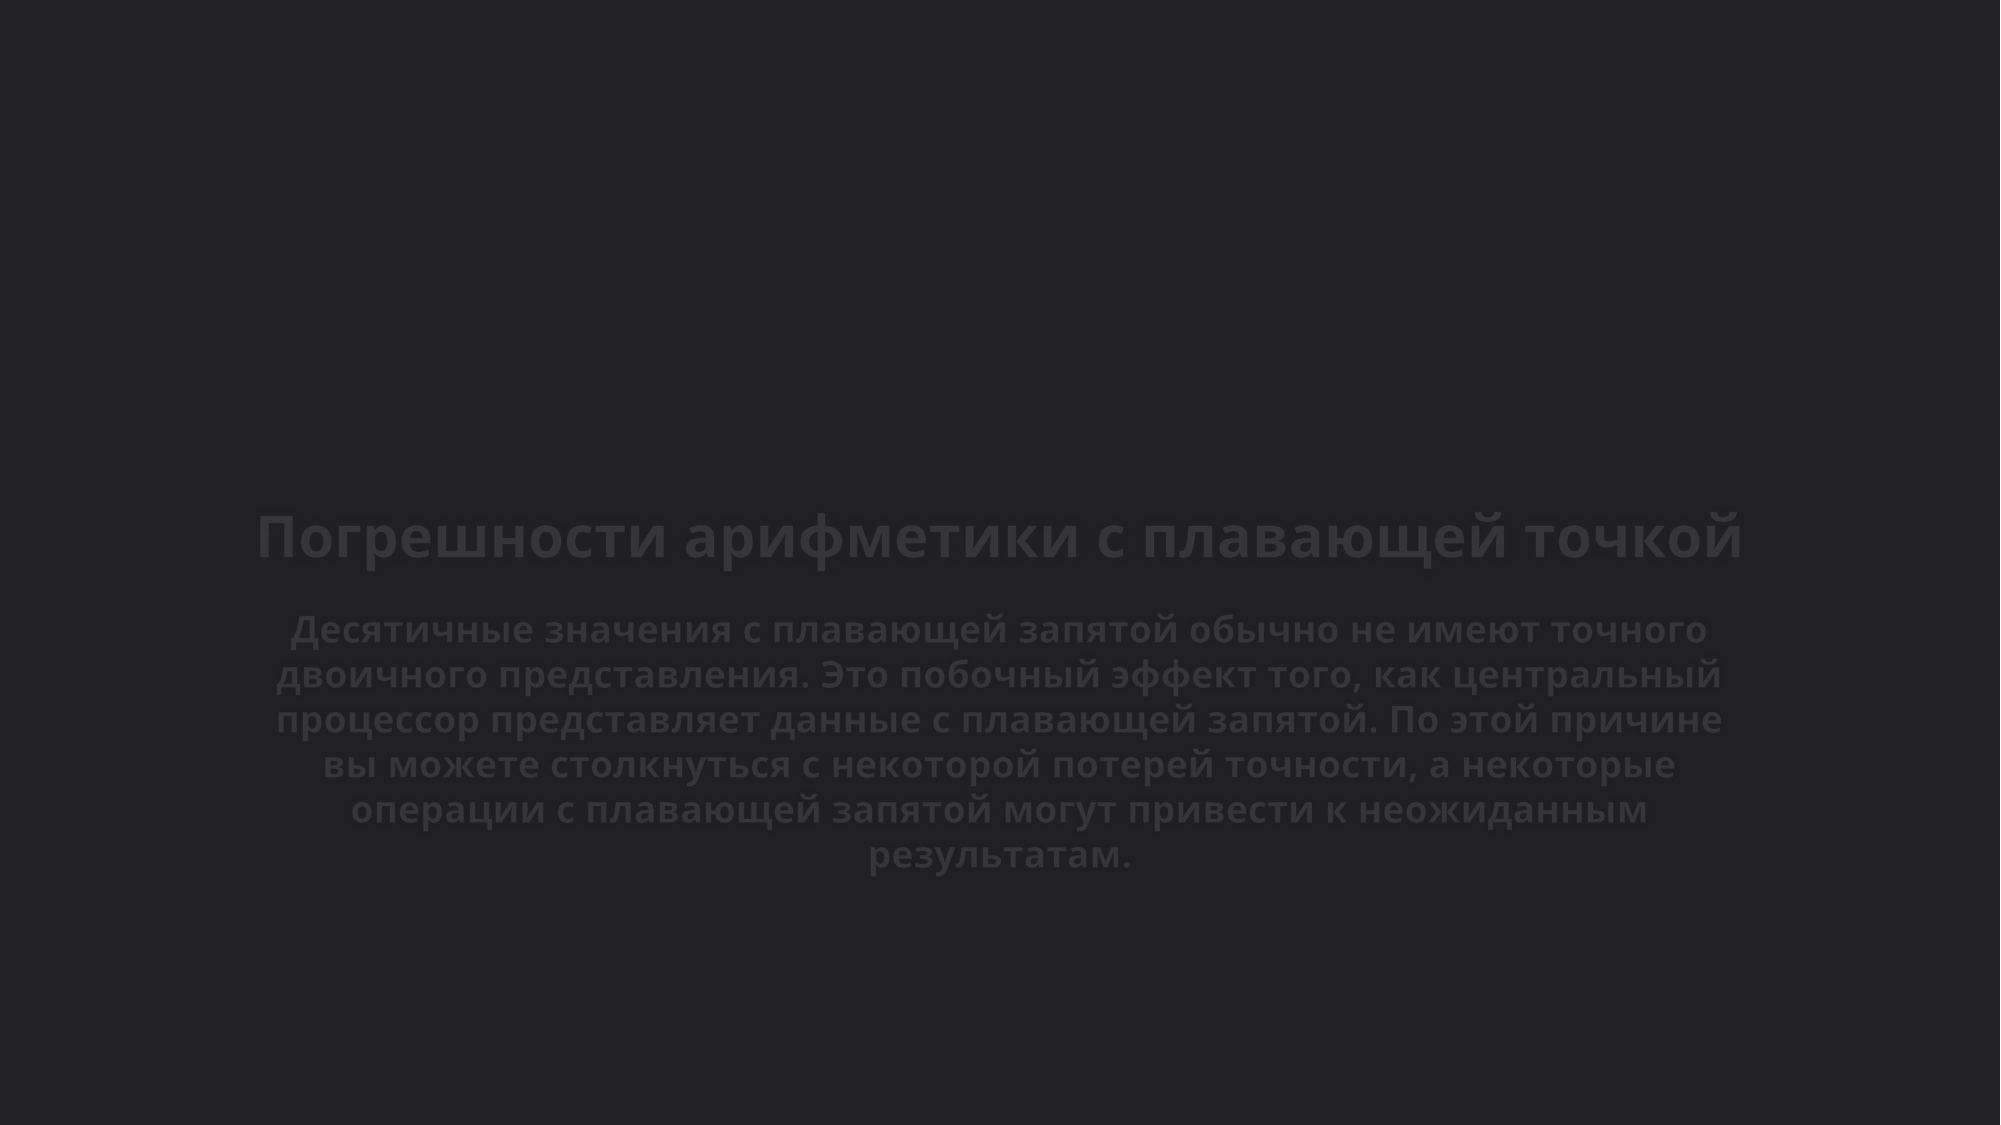

Погрешности арифметики с плавающей точкой
Десятичные значения с плавающей запятой обычно не имеют точного двоичного представления. Это побочный эффект того, как центральный процессор представляет данные с плавающей запятой. По этой причине вы можете столкнуться с некоторой потерей точности, а некоторые операции с плавающей запятой могут привести к неожиданным результатам.